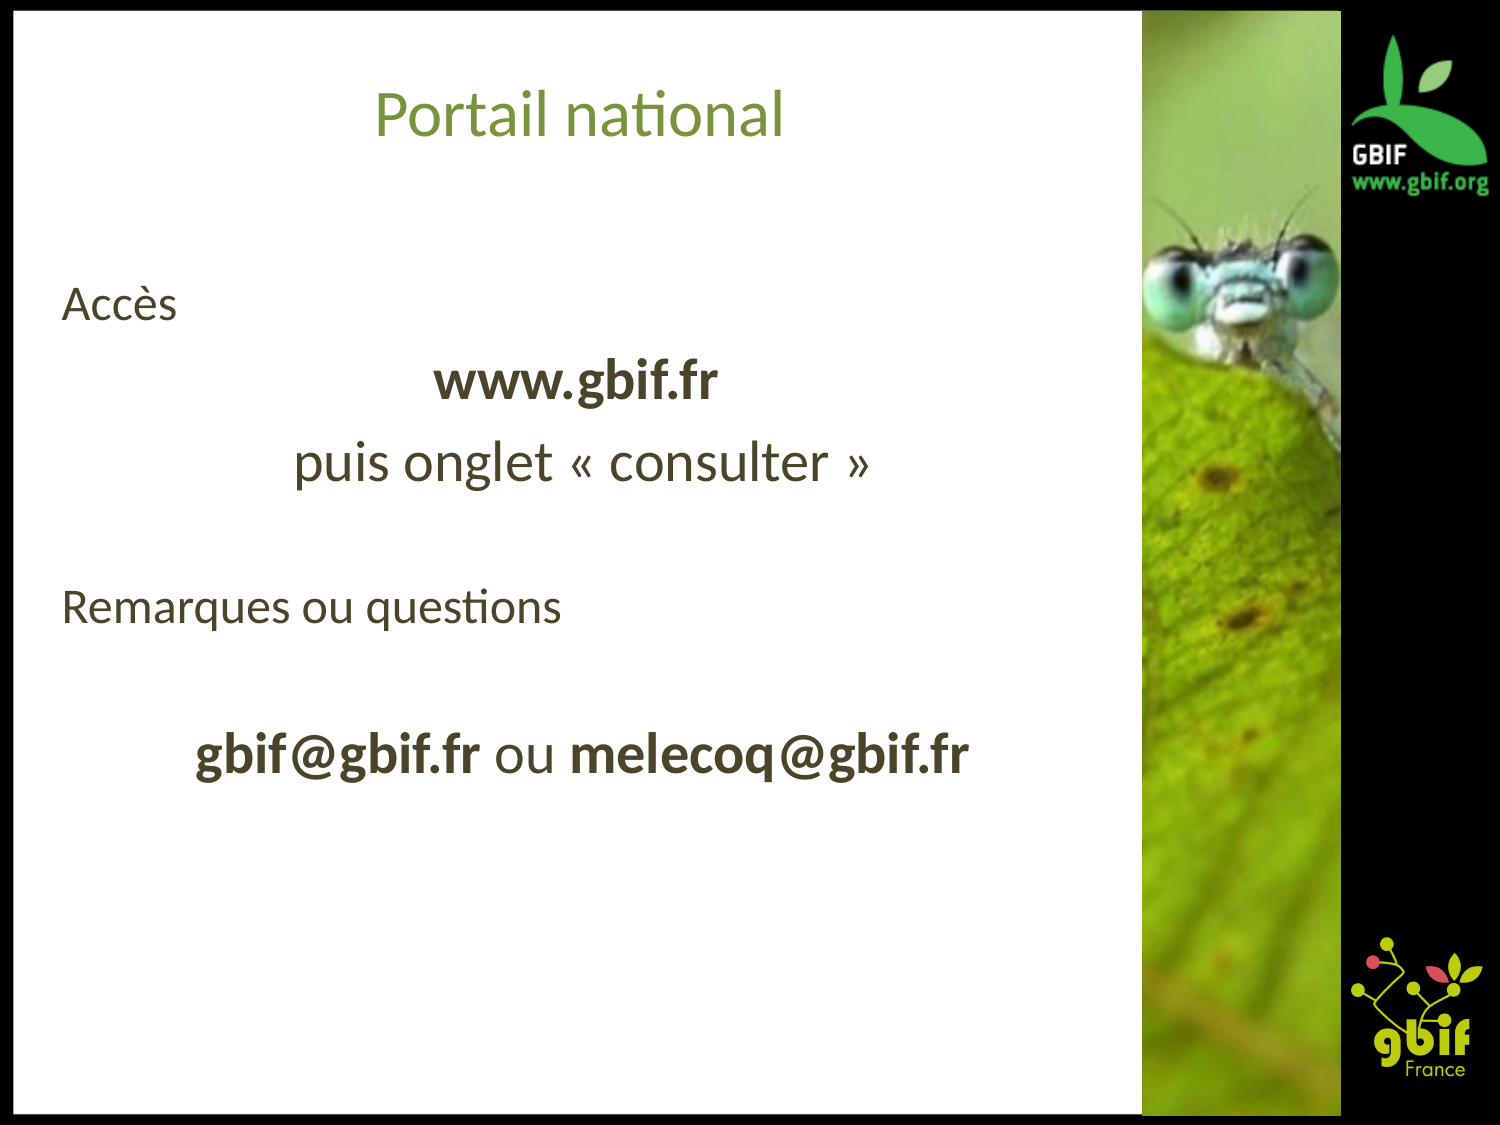

# Portail national
Accès
www.gbif.fr
puis onglet « consulter »

Remarques ou questions

gbif@gbif.fr ou melecoq@gbif.fr